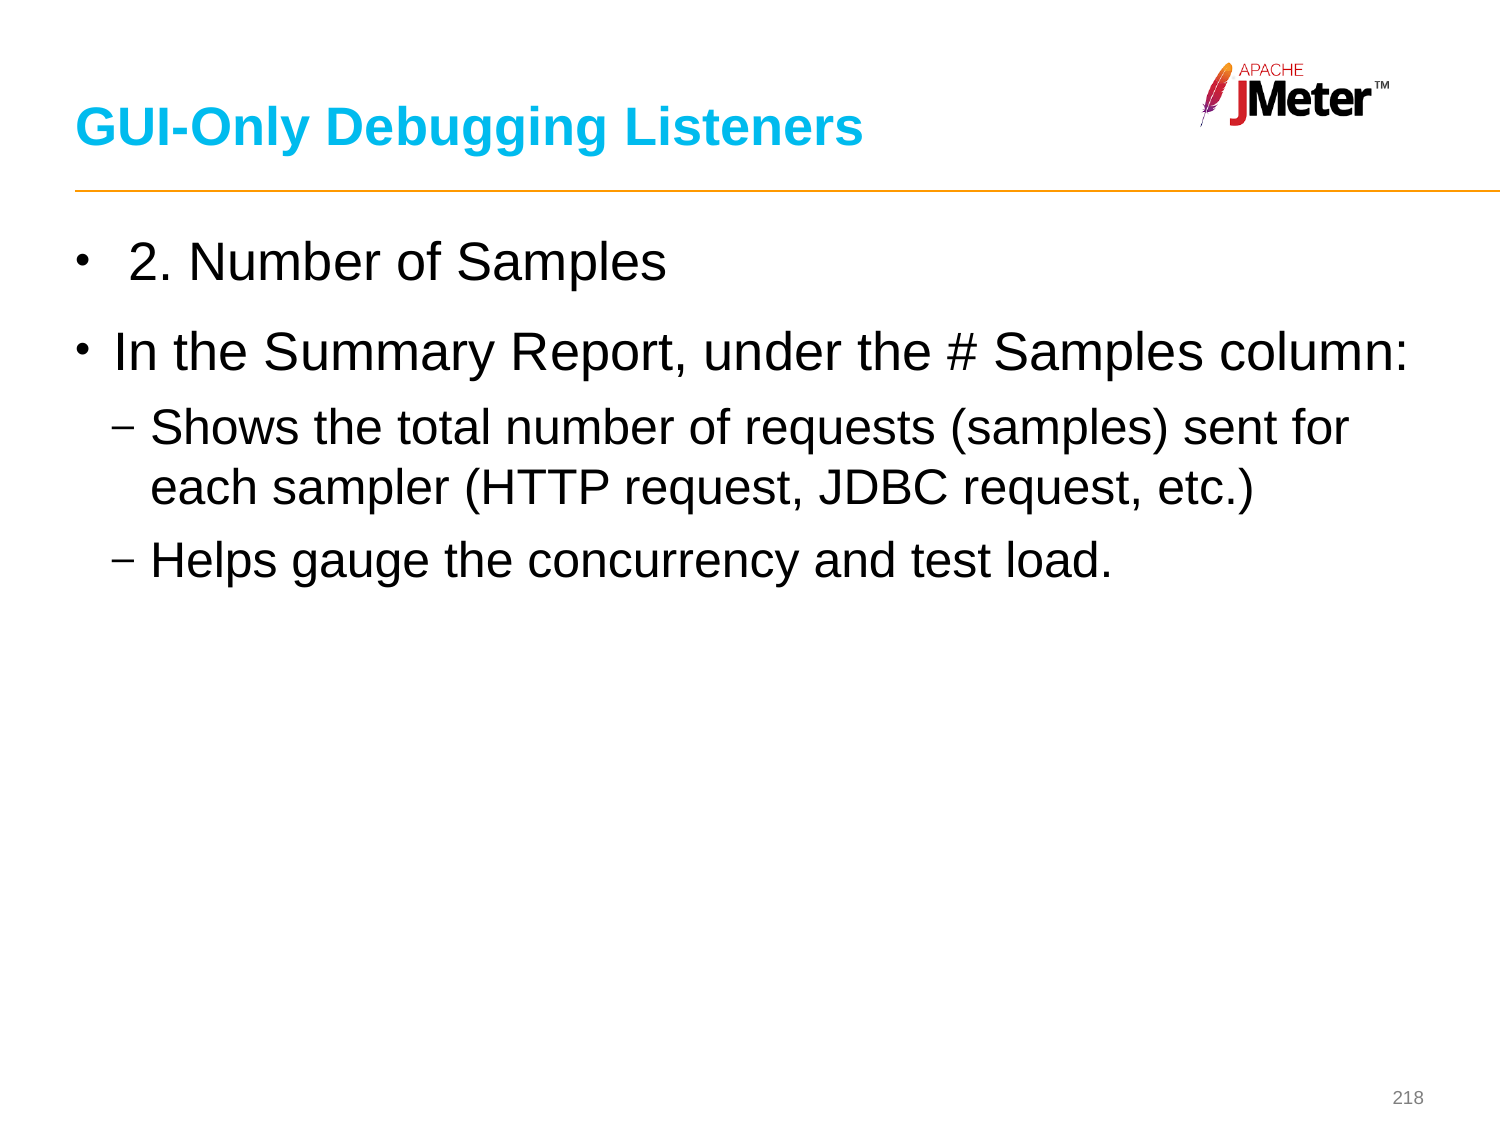

# GUI-Only Debugging Listeners
 2. Number of Samples
In the Summary Report, under the # Samples column:
Shows the total number of requests (samples) sent for each sampler (HTTP request, JDBC request, etc.)
Helps gauge the concurrency and test load.